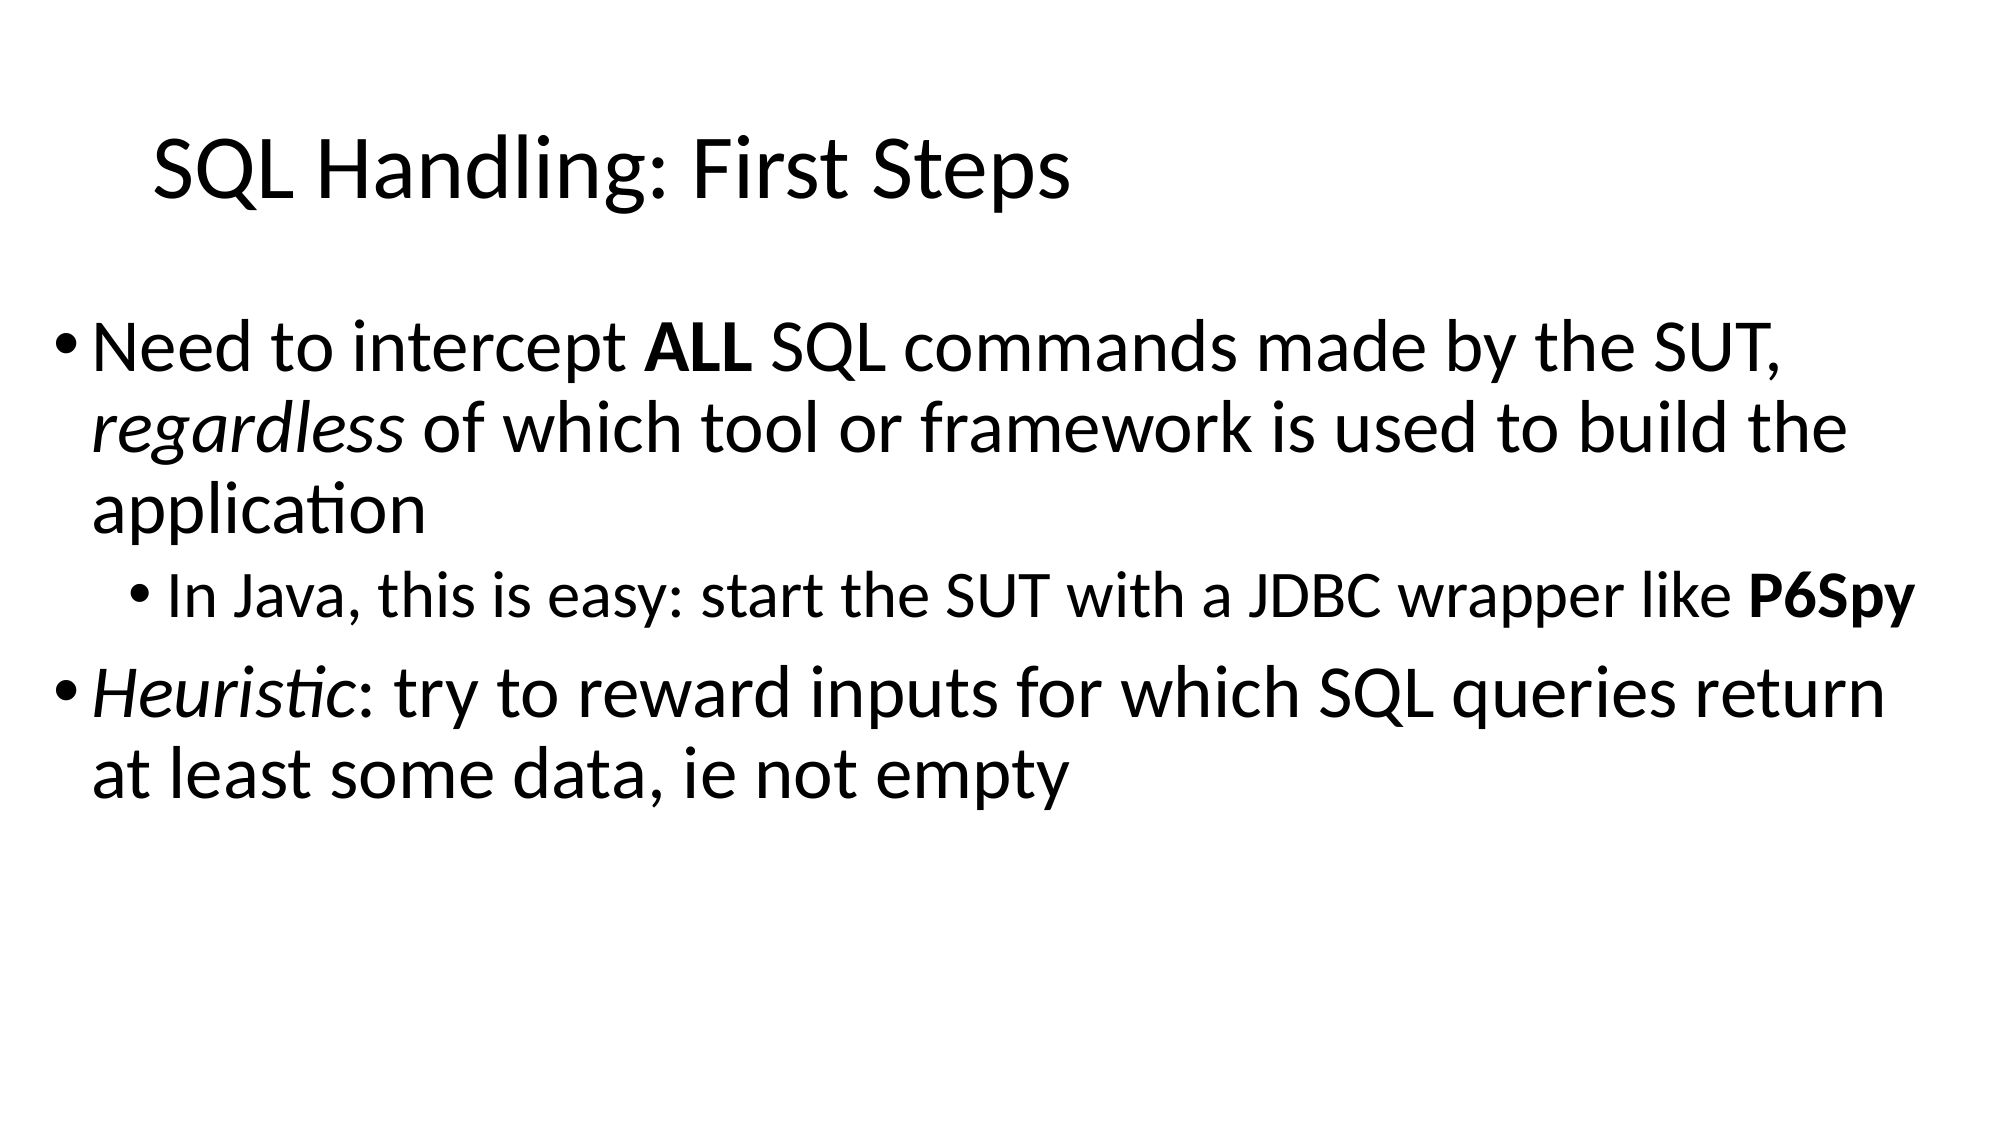

# SQL Handling: First Steps
Need to intercept ALL SQL commands made by the SUT, regardless of which tool or framework is used to build the application
In Java, this is easy: start the SUT with a JDBC wrapper like P6Spy
Heuristic: try to reward inputs for which SQL queries return at least some data, ie not empty